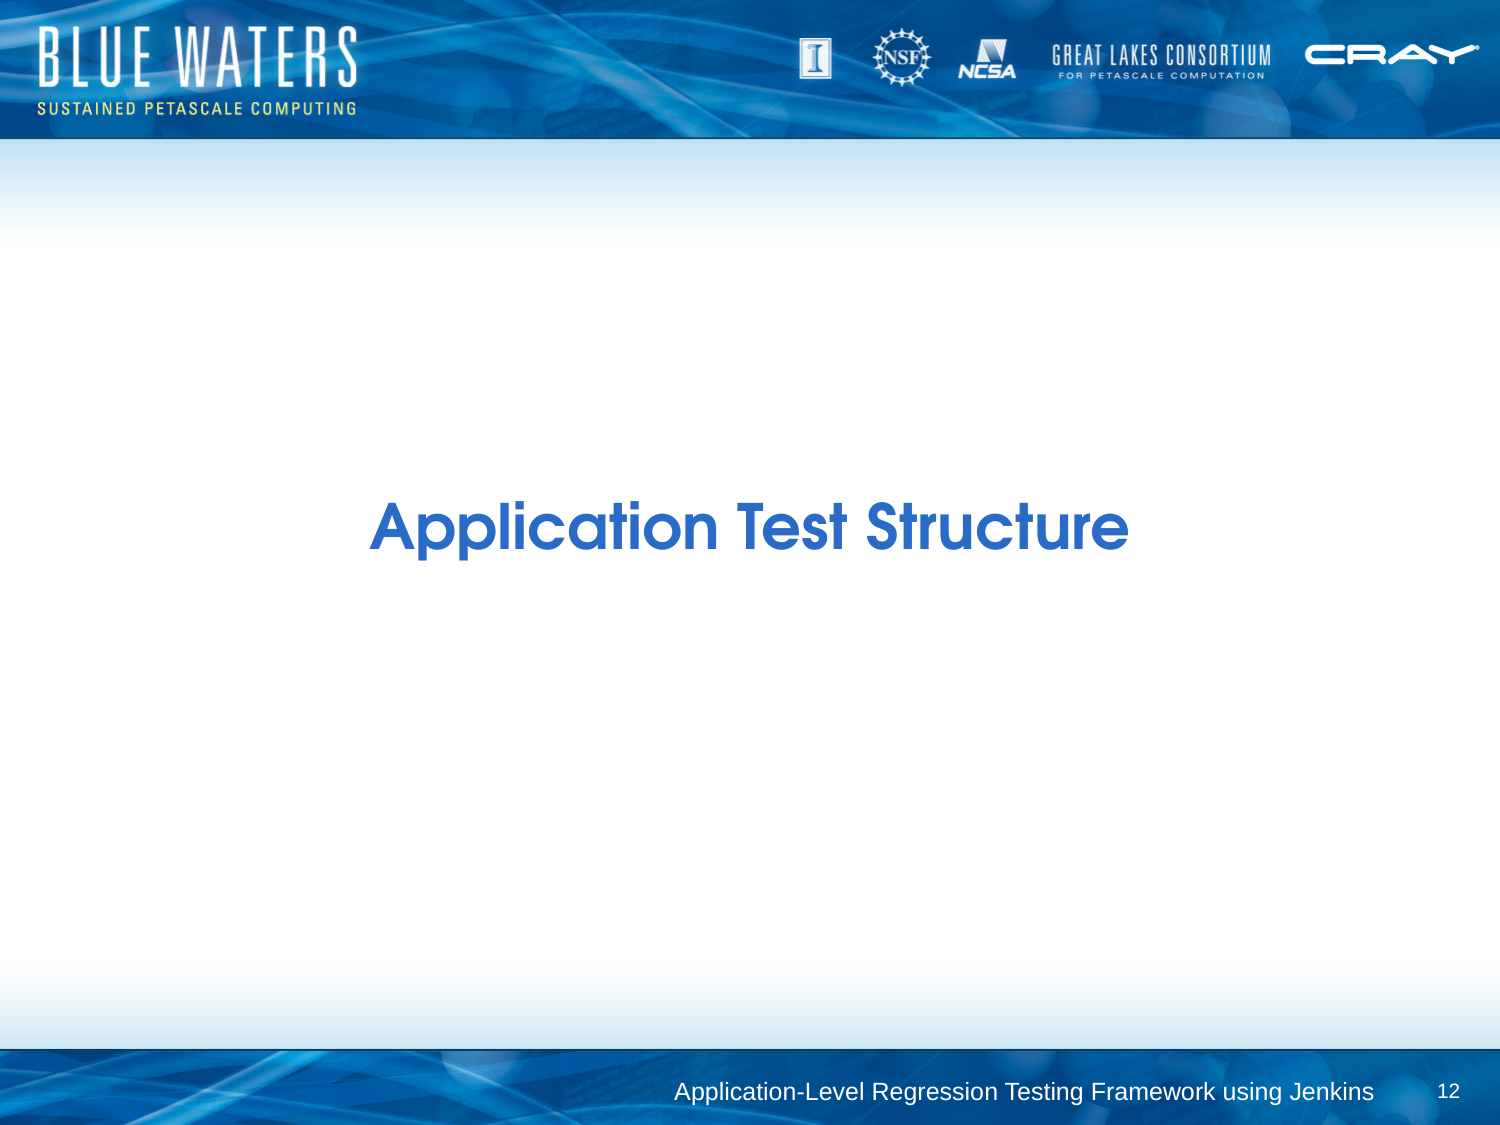

# Application Test Structure
Application-Level Regression Testing Framework using Jenkins
12